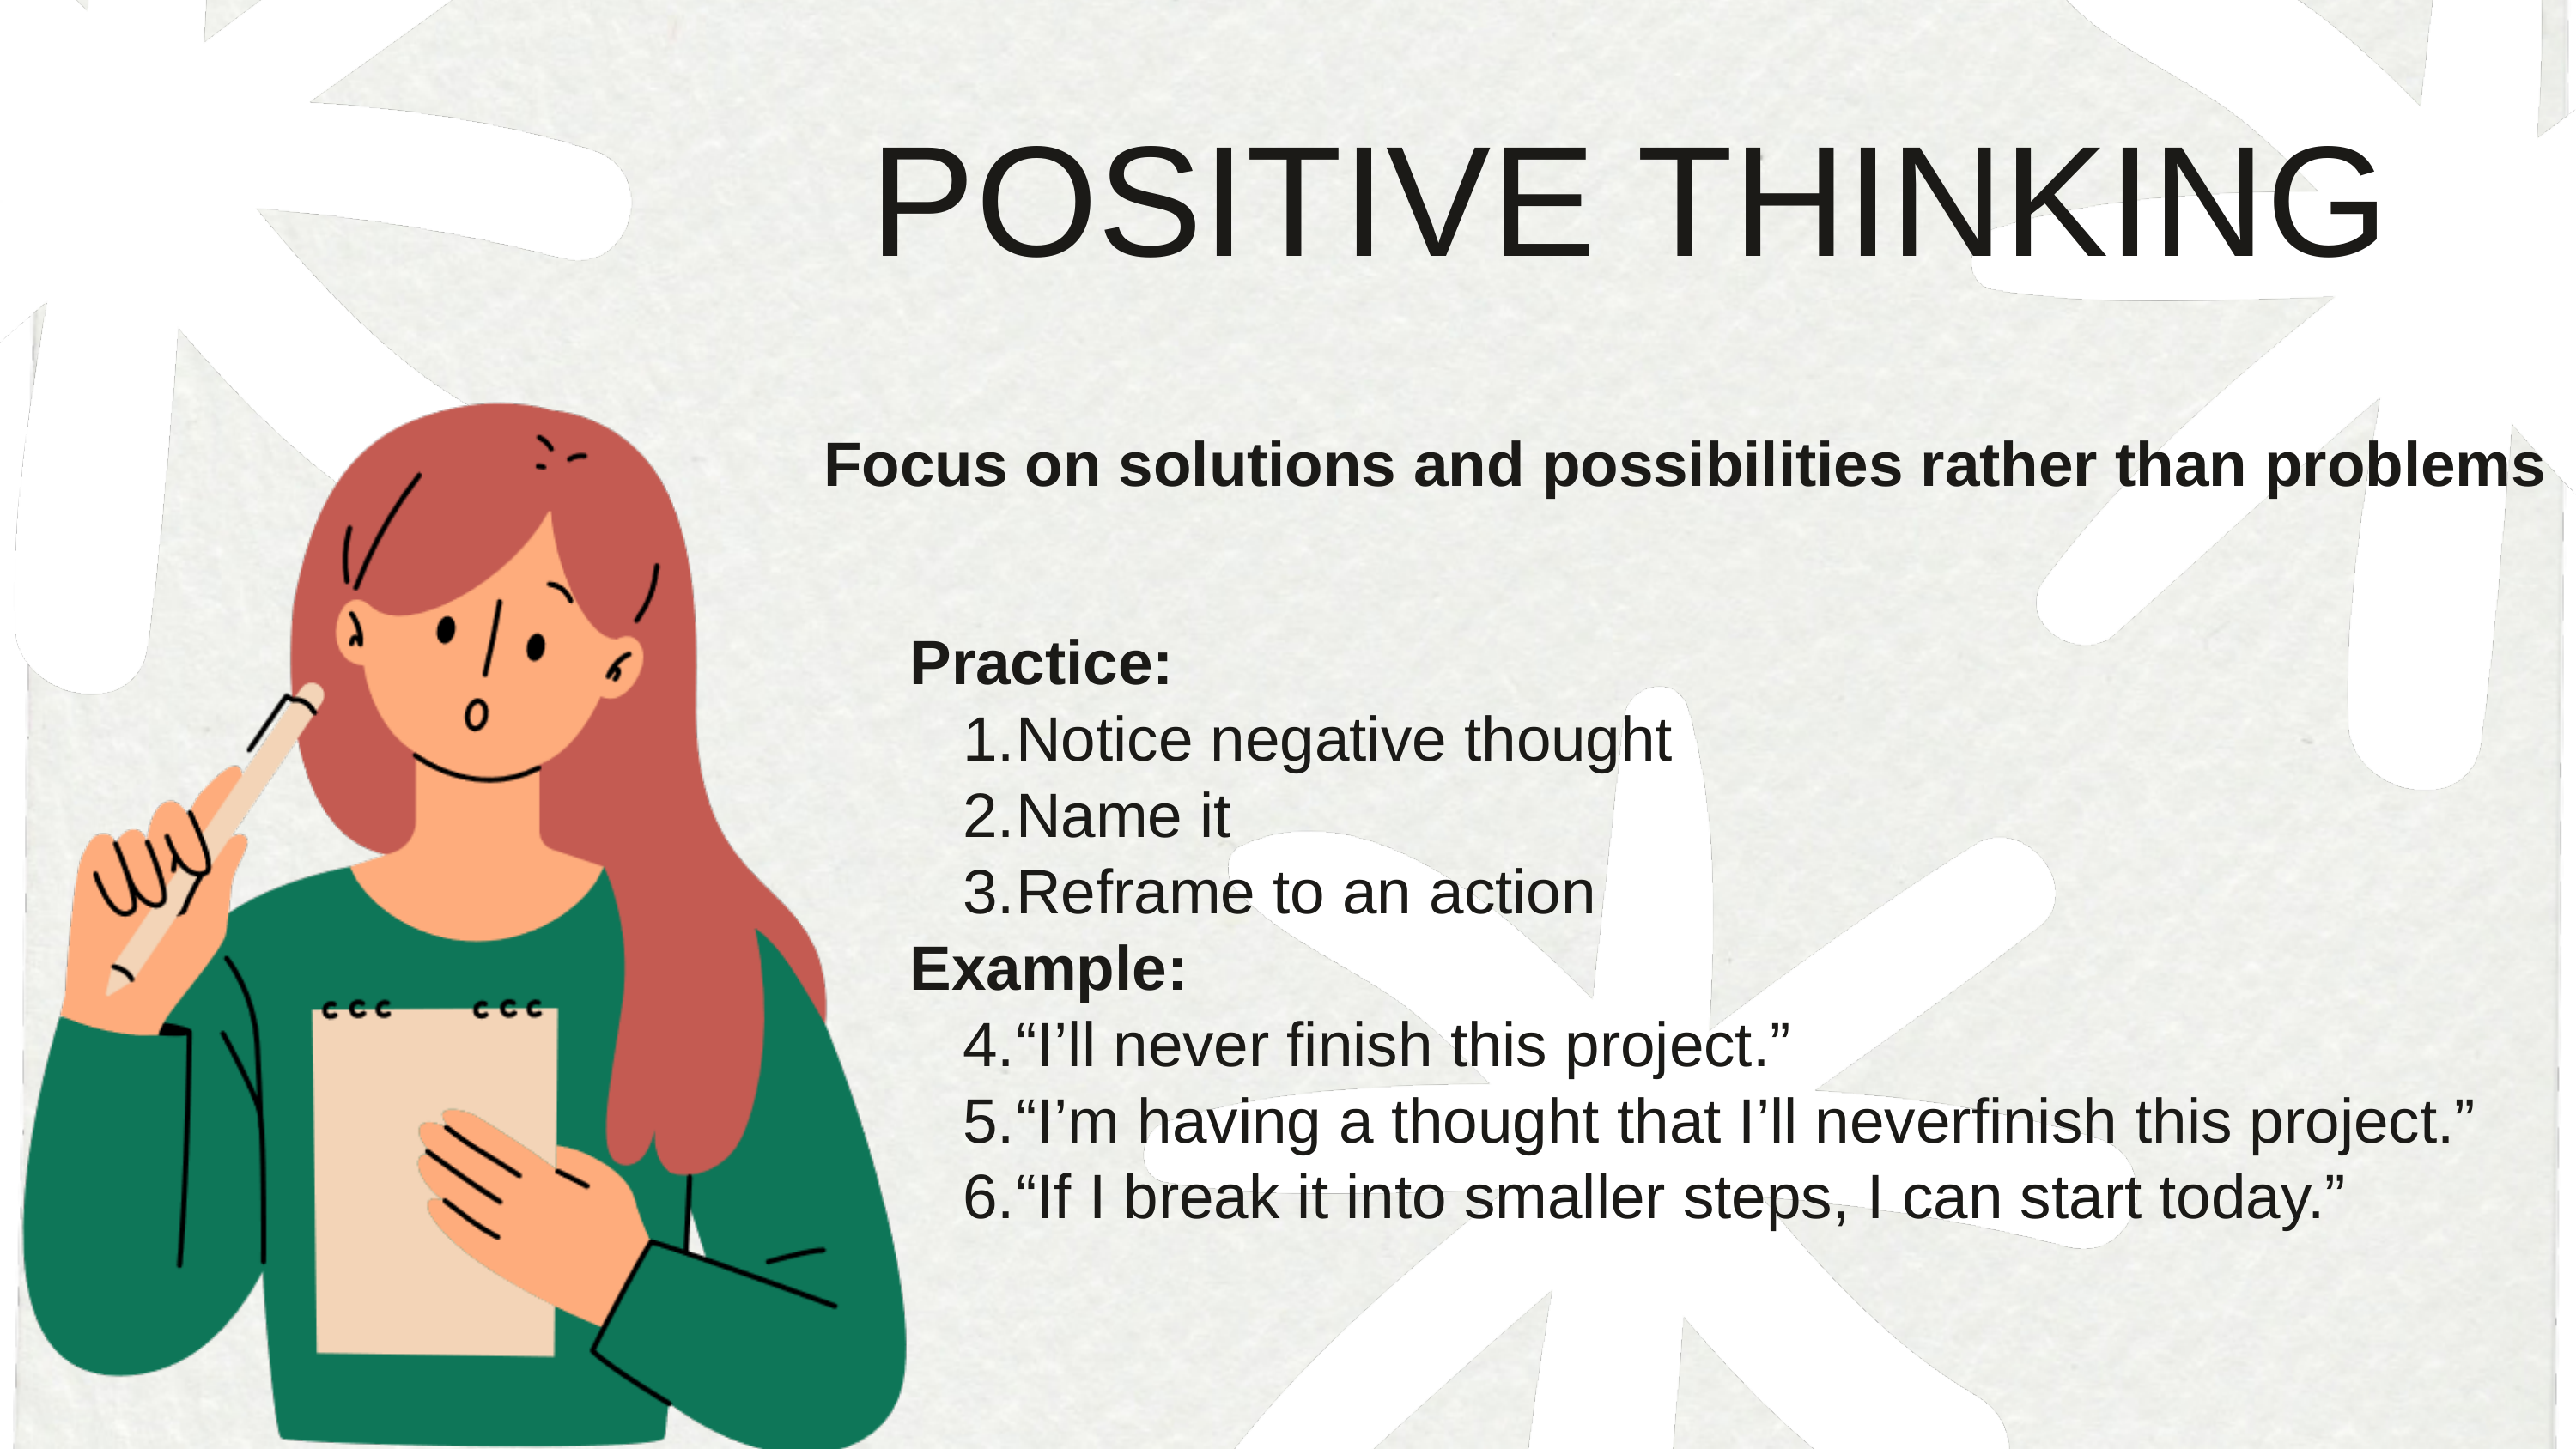

POSITIVE THINKING

Focus on solutions and possibilities rather than problems
Practice:
Notice negative thought
Name it
Reframe to an action
Example:
“I’ll never finish this project.”
“I’m having a thought that I’ll neverfinish this project.”
“If I break it into smaller steps, I can start today.”